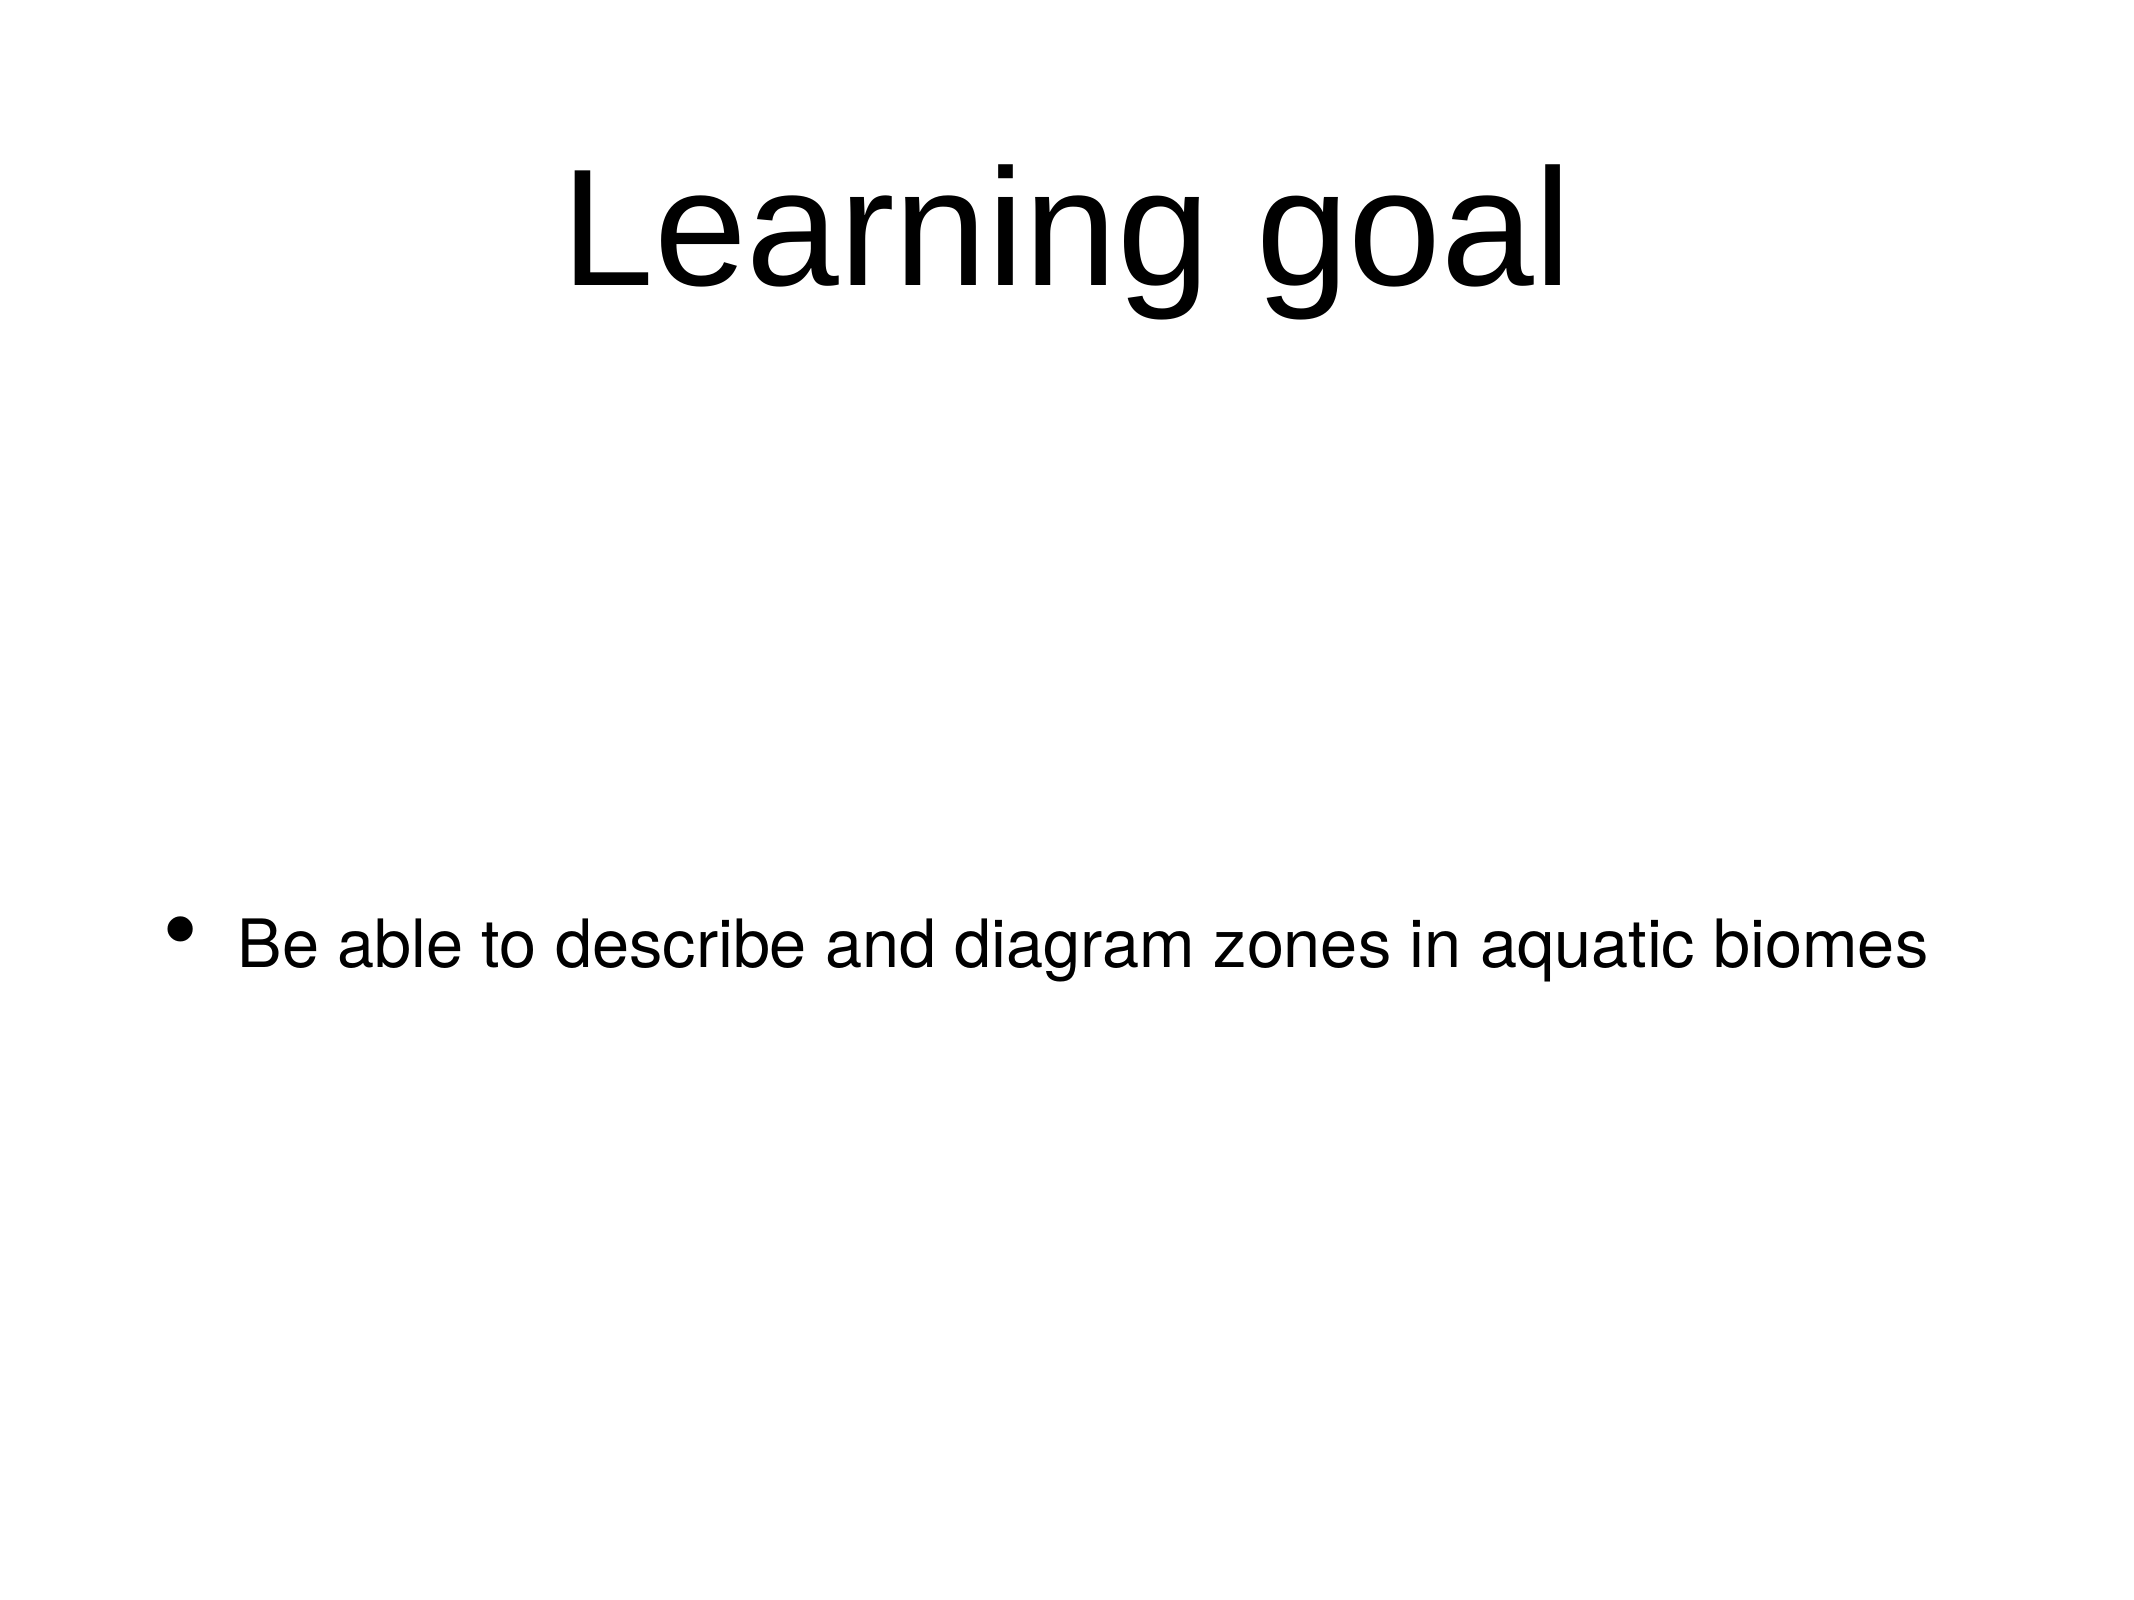

# Learning goal
Be able to describe and diagram zones in aquatic biomes